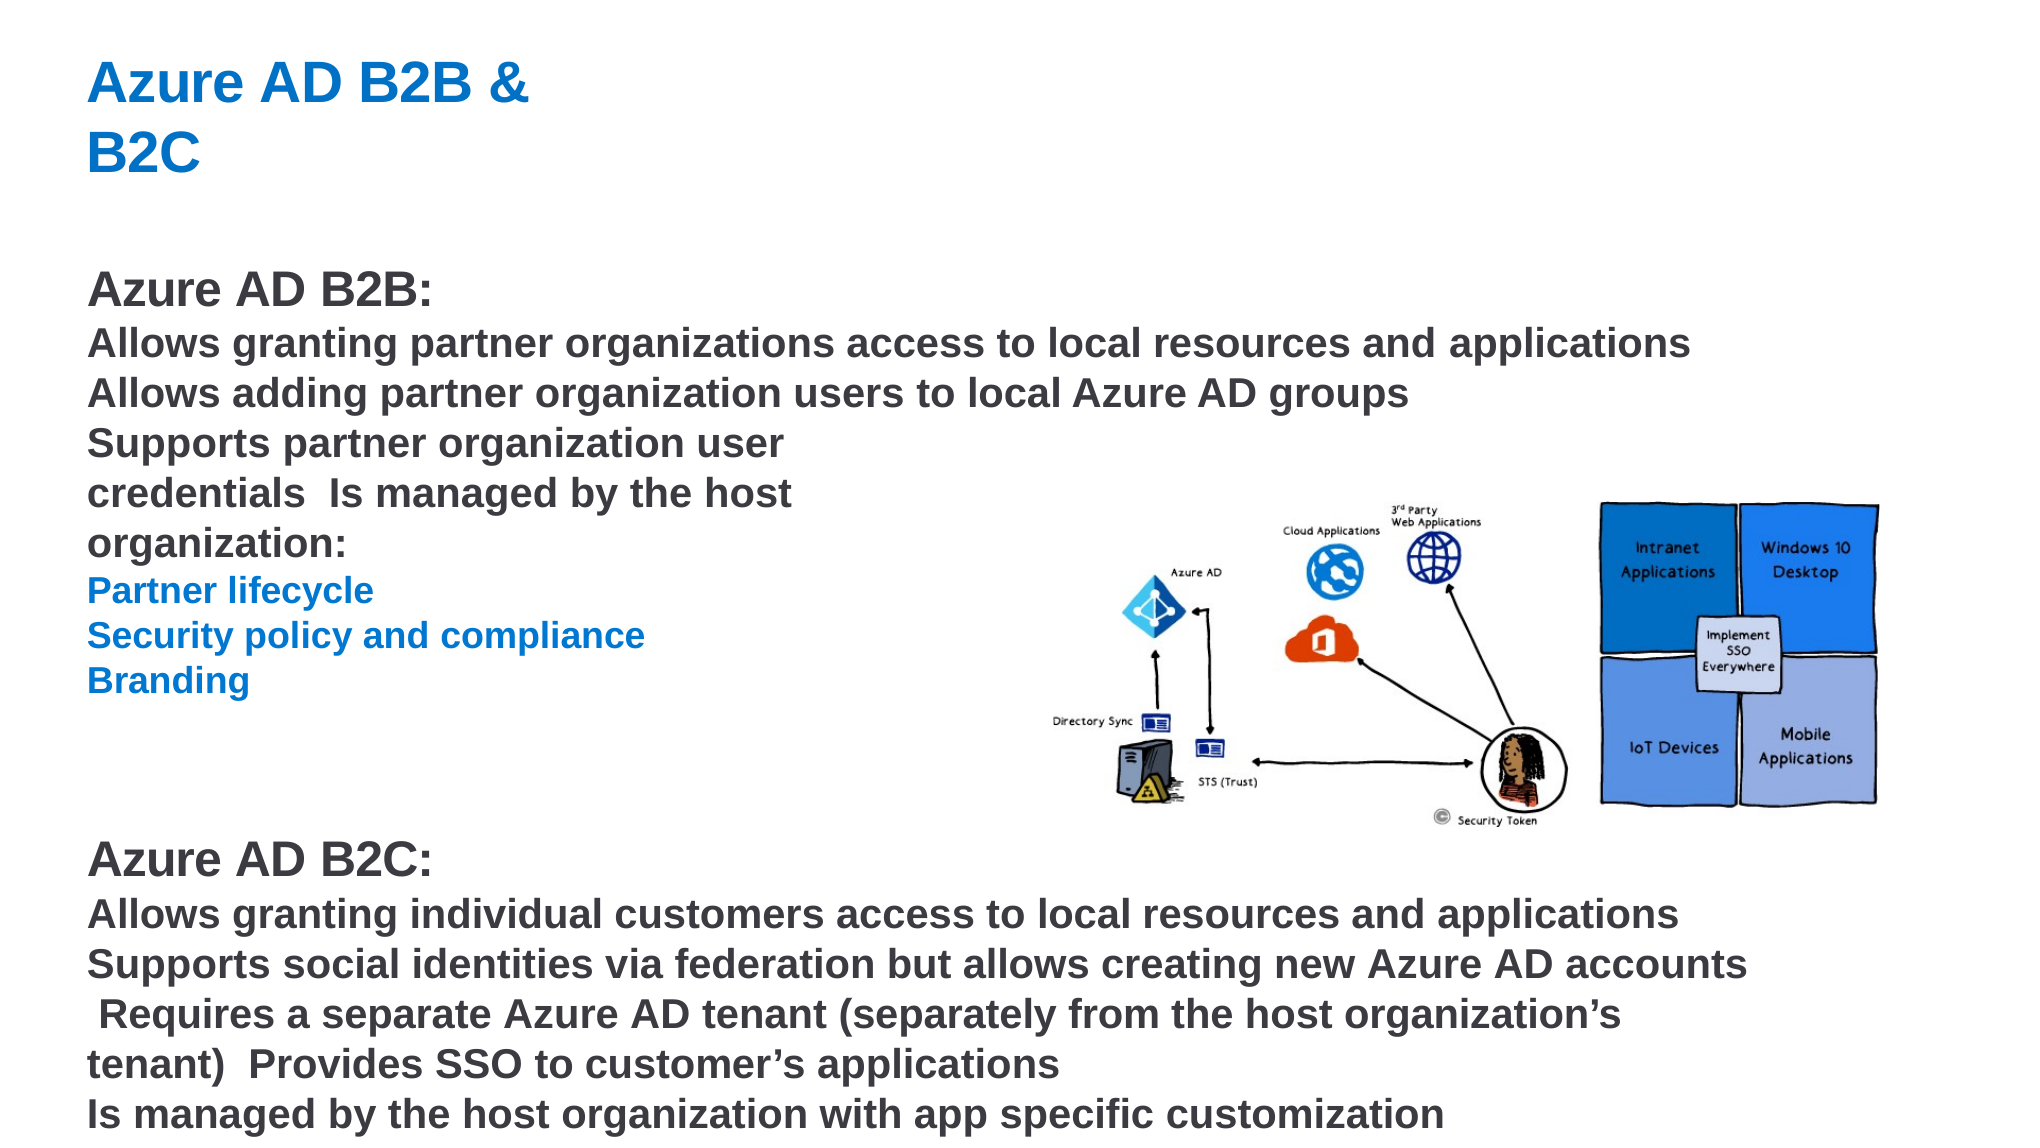

# Azure AD B2B & B2C
Azure AD B2B:
Allows granting partner organizations access to local resources and applications
Allows adding partner organization users to local Azure AD groups
Supports partner organization user credentials  Is managed by the host organization:
Partner lifecycle
Security policy and compliance
Branding

Azure AD B2C:
Allows granting individual customers access to local resources and applications  Supports social identities via federation but allows creating new Azure AD accounts  Requires a separate Azure AD tenant (separately from the host organization’s tenant)  Provides SSO to customer’s applications
Is managed by the host organization with app specific customization